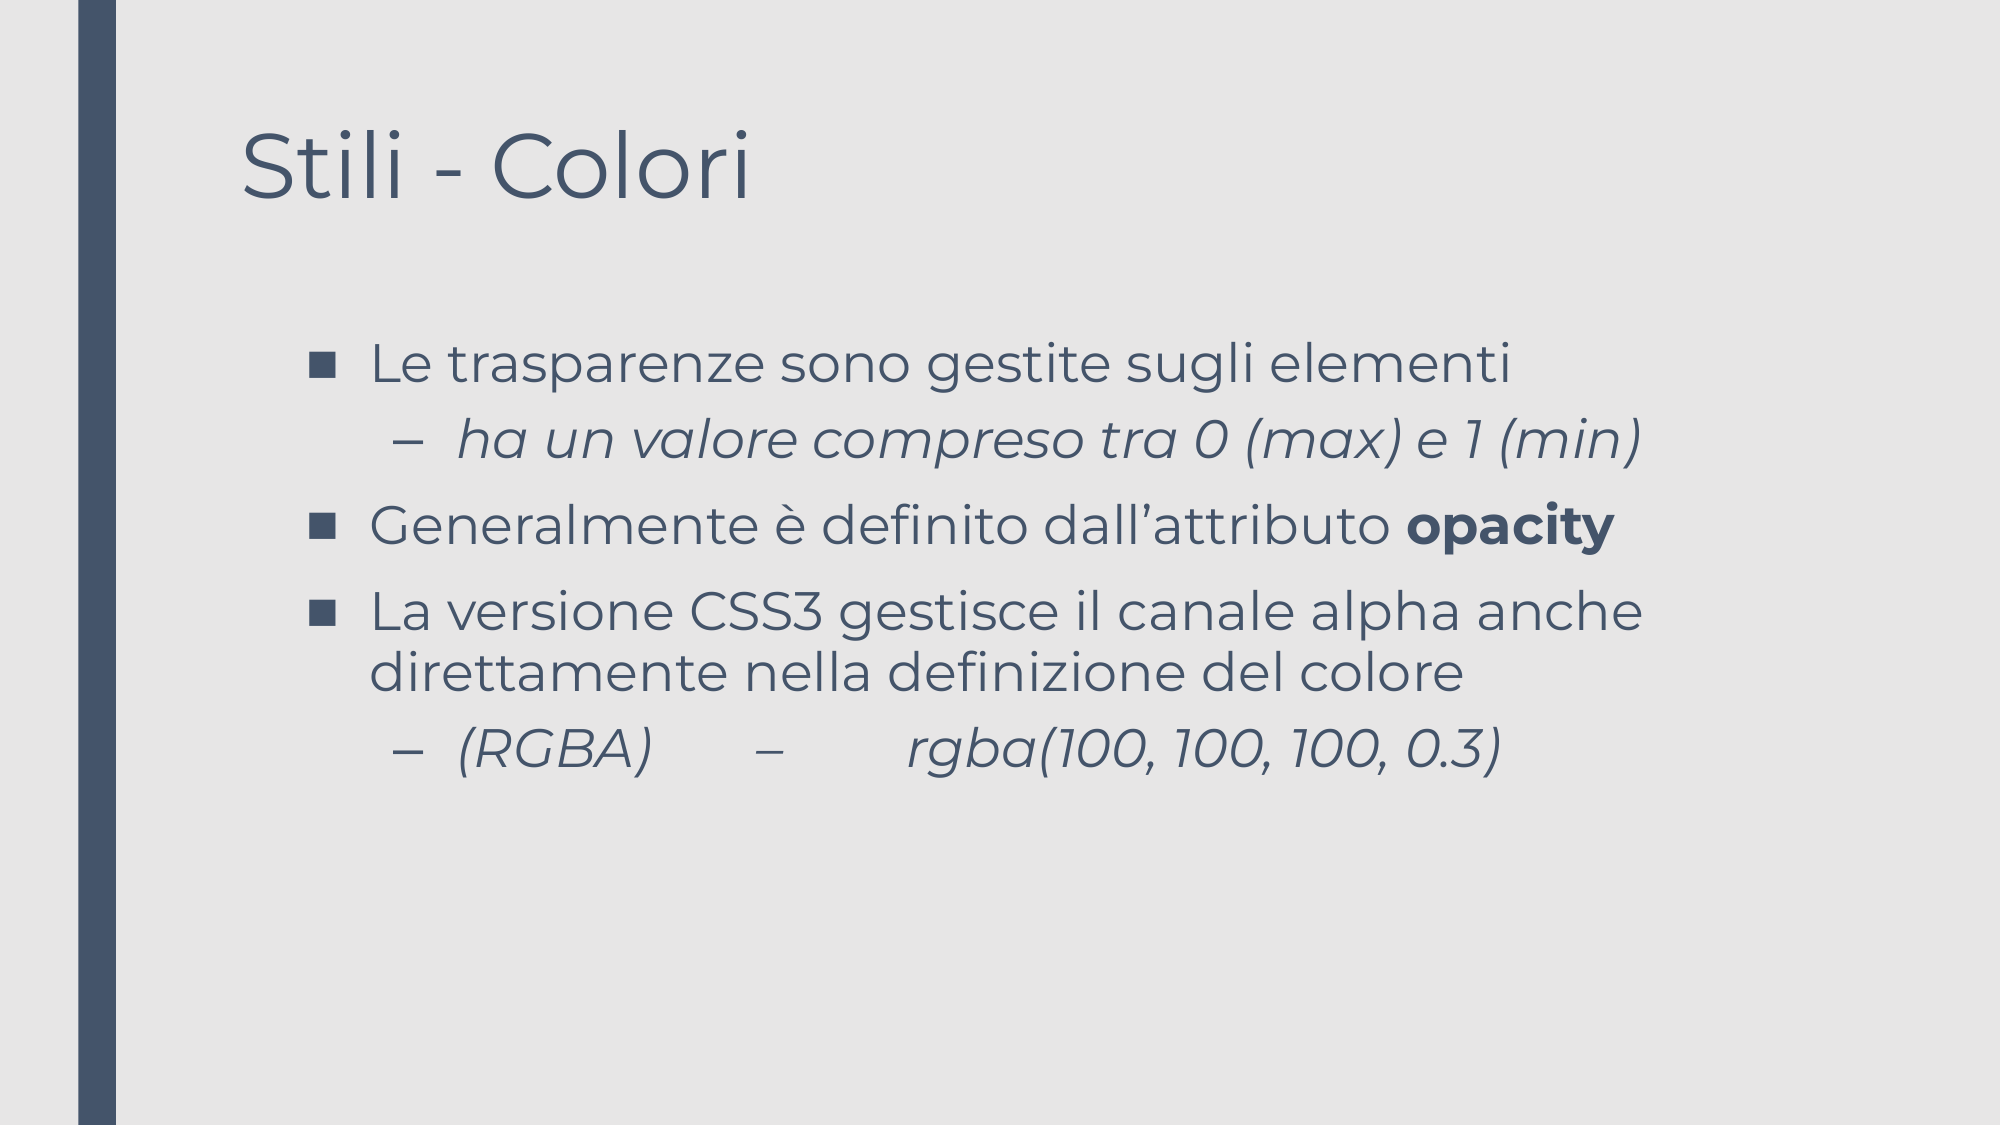

# Stili - Colori
Le trasparenze sono gestite sugli elementi
ha un valore compreso tra 0 (max) e 1 (min)
Generalmente è definito dall’attributo opacity
La versione CSS3 gestisce il canale alpha anche direttamente nella definizione del colore
(RGBA) 	– 	rgba(100, 100, 100, 0.3)